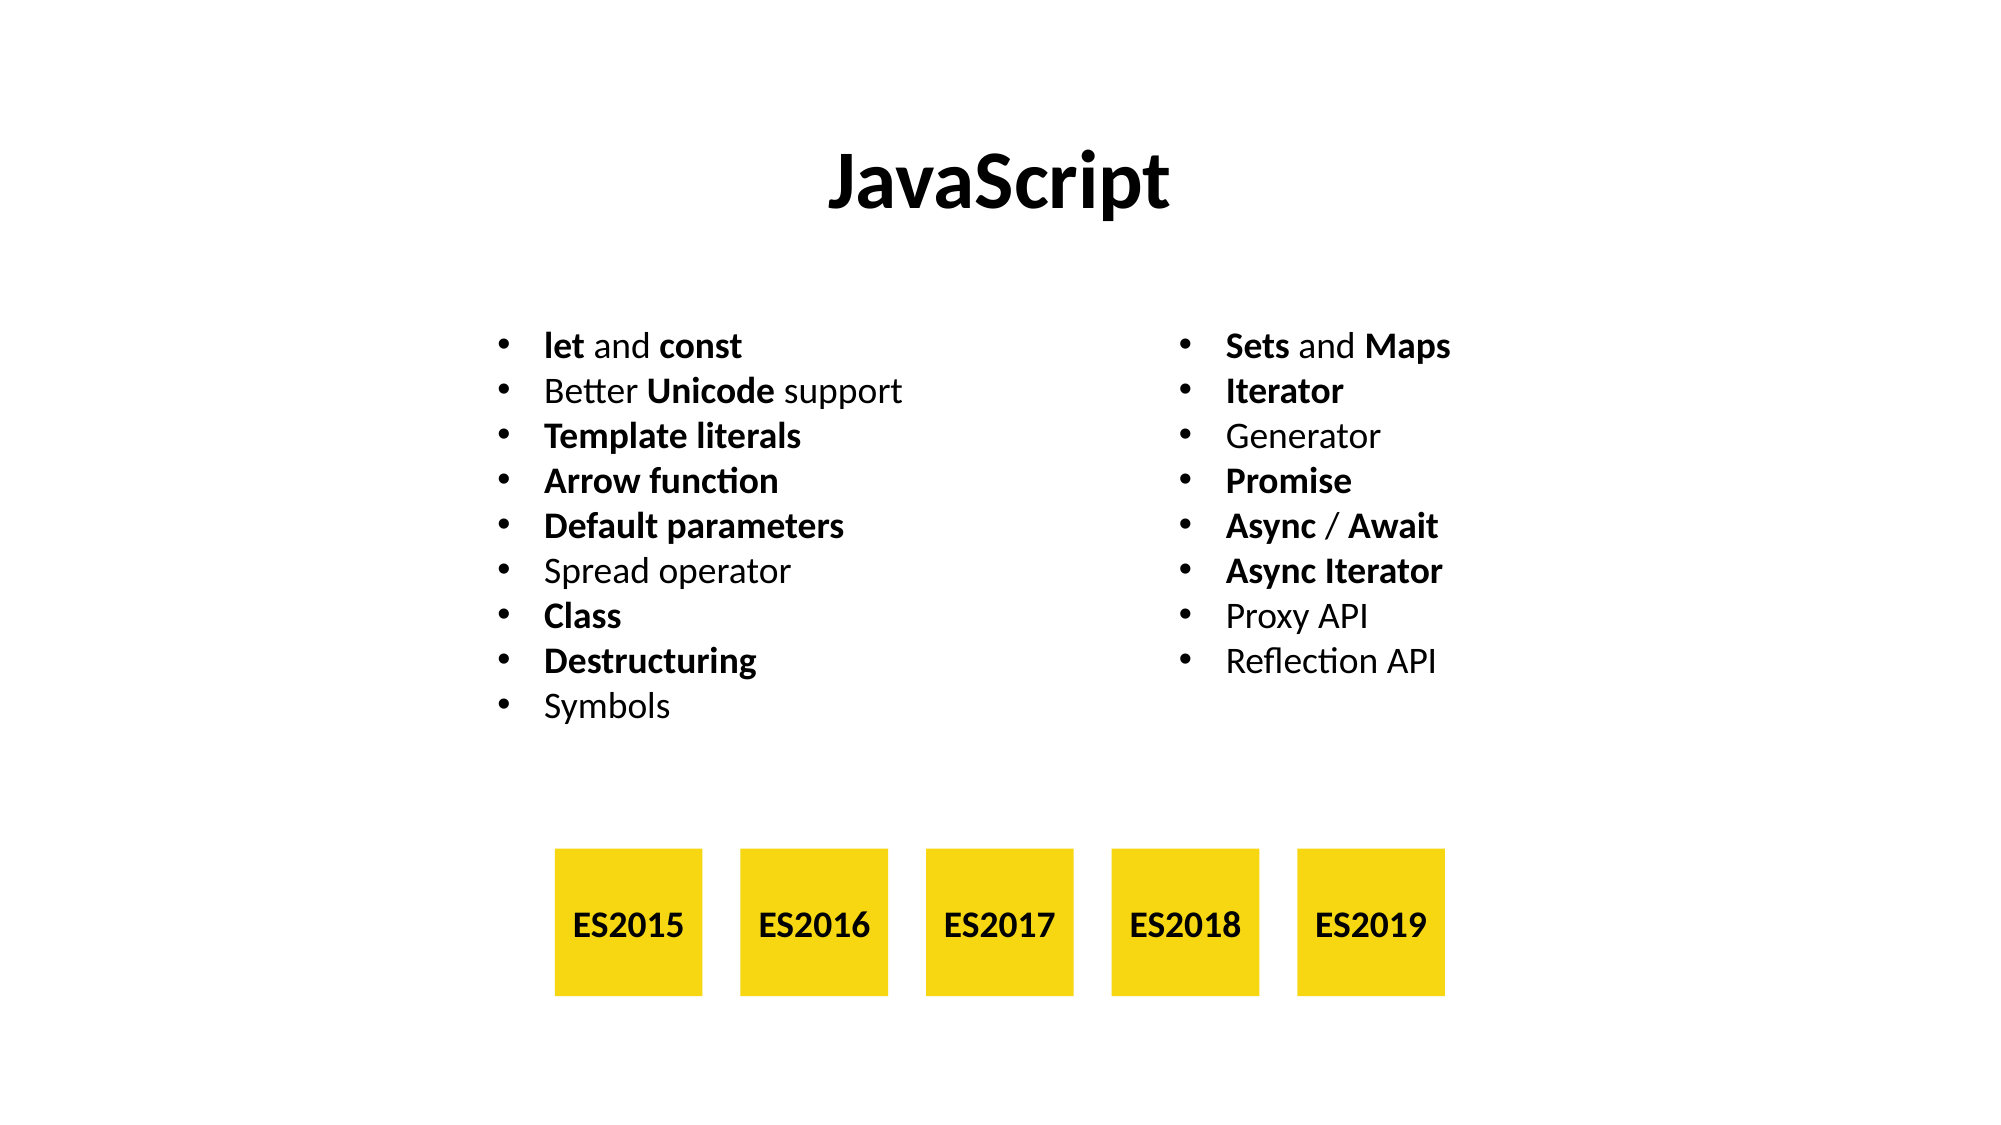

JavaScript
let and const
Better Unicode support
Template literals
Arrow function
Default parameters
Spread operator
Class
Destructuring
Symbols

Sets and Maps
Iterator
Generator
Promise
Async / Await
Async Iterator
Proxy API
Reflection API
ES2015
ES2016
ES2017
ES2018
ES2019